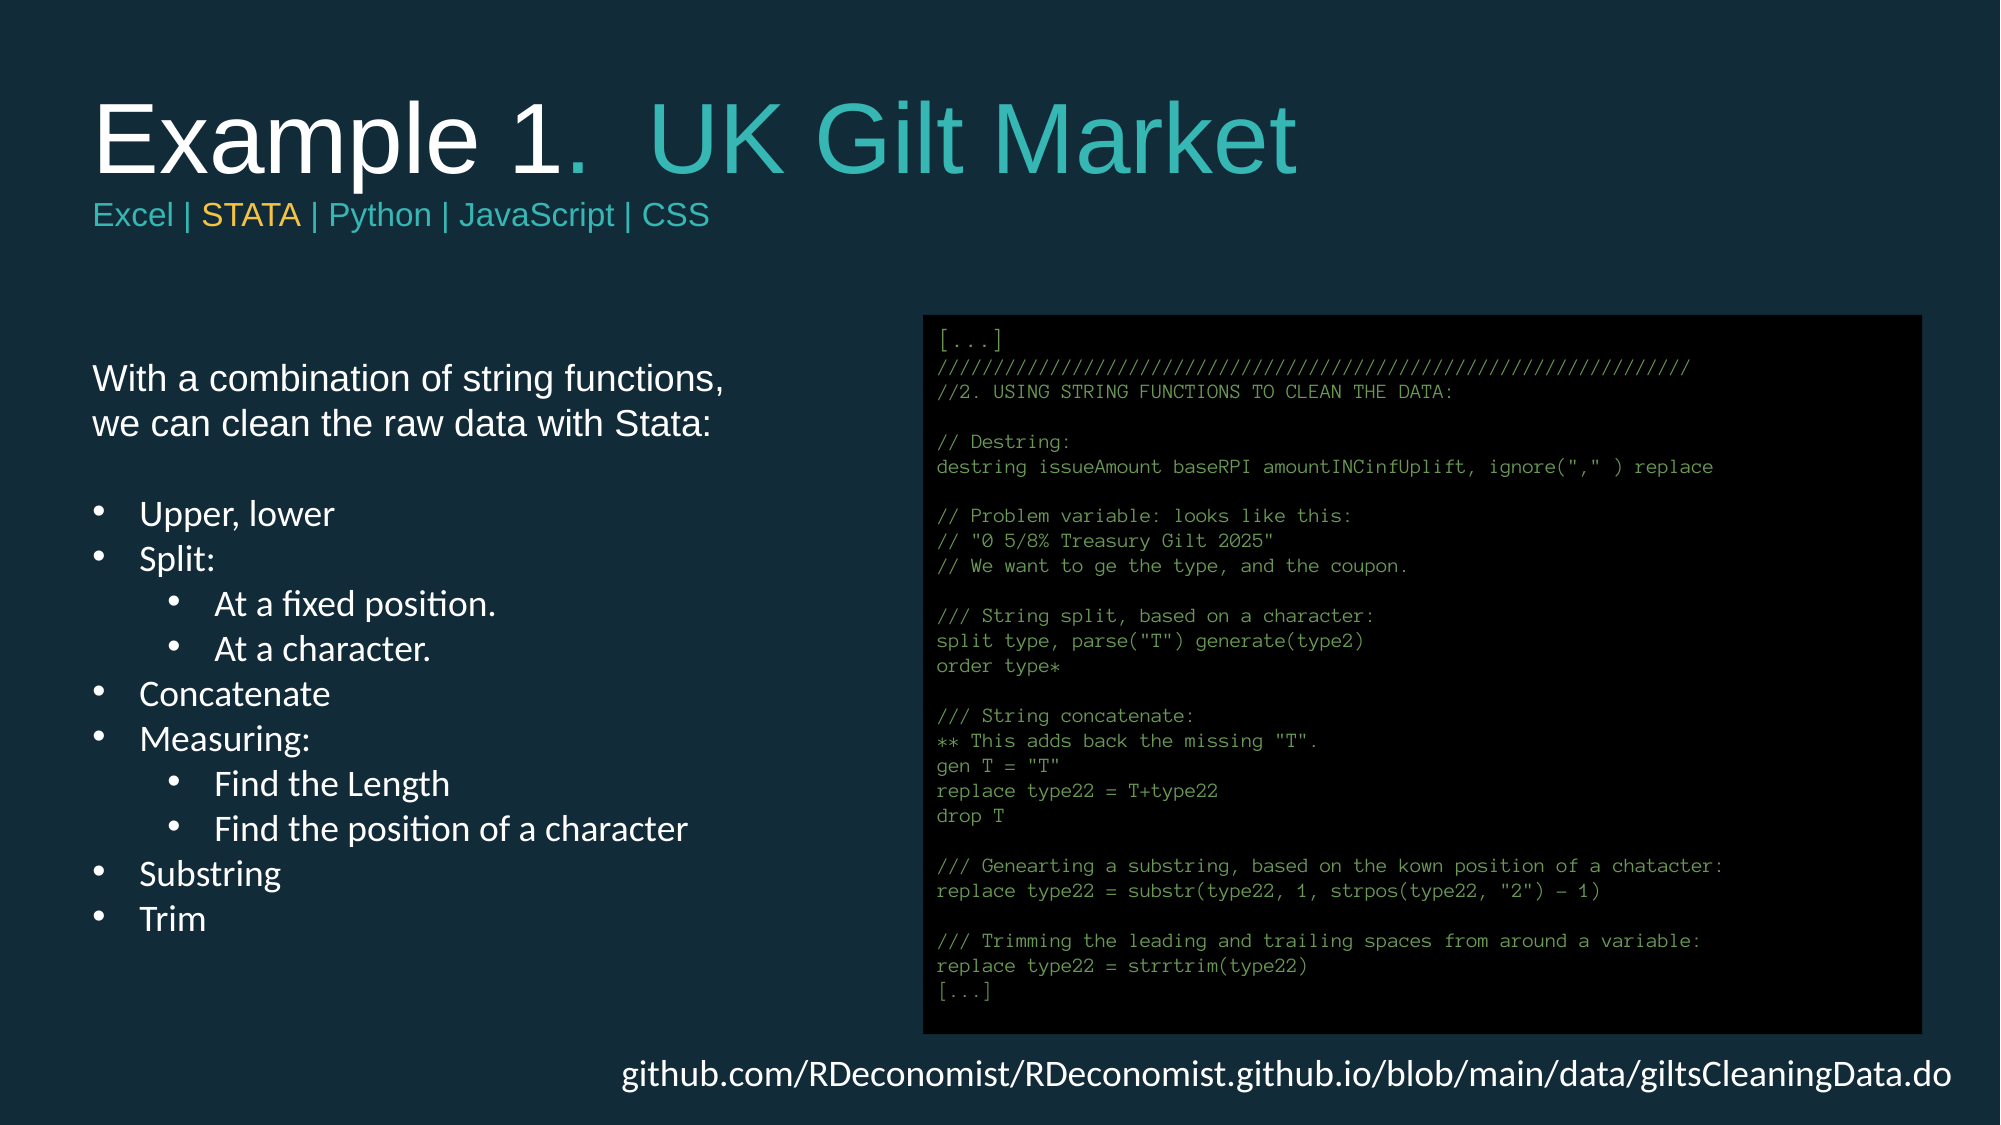

Example 1.  UK Gilt Market
Excel | STATA | Python | JavaScript | CSS

[...]
///////////////////////////////////////////////////////////////////
//2. USING STRING FUNCTIONS TO CLEAN THE DATA:

// Destring:
destring issueAmount baseRPI amountINCinfUplift, ignore("," ) replace

// Problem variable: looks like this:
// "0 5/8% Treasury Gilt 2025"
// We want to ge the type, and the coupon.

/// String split, based on a character:
split type, parse("T") generate(type2)
order type*

/// String concatenate:
** This adds back the missing "T".
gen T = "T"
replace type22 = T+type22
drop T

/// Genearting a substring, based on the kown position of a chatacter:
replace type22 = substr(type22, 1, strpos(type22, "2") - 1)

/// Trimming the leading and trailing spaces from around a variable:
replace type22 = strrtrim(type22)
[...]

With a combination of string functions, we can clean the raw data with Stata:

Upper, lower
Split:
At a fixed position.
At a character.
Concatenate
Measuring:
Find the Length
Find the position of a character
Substring
Trim
github.com/RDeconomist/RDeconomist.github.io/blob/main/data/giltsCleaningData.do